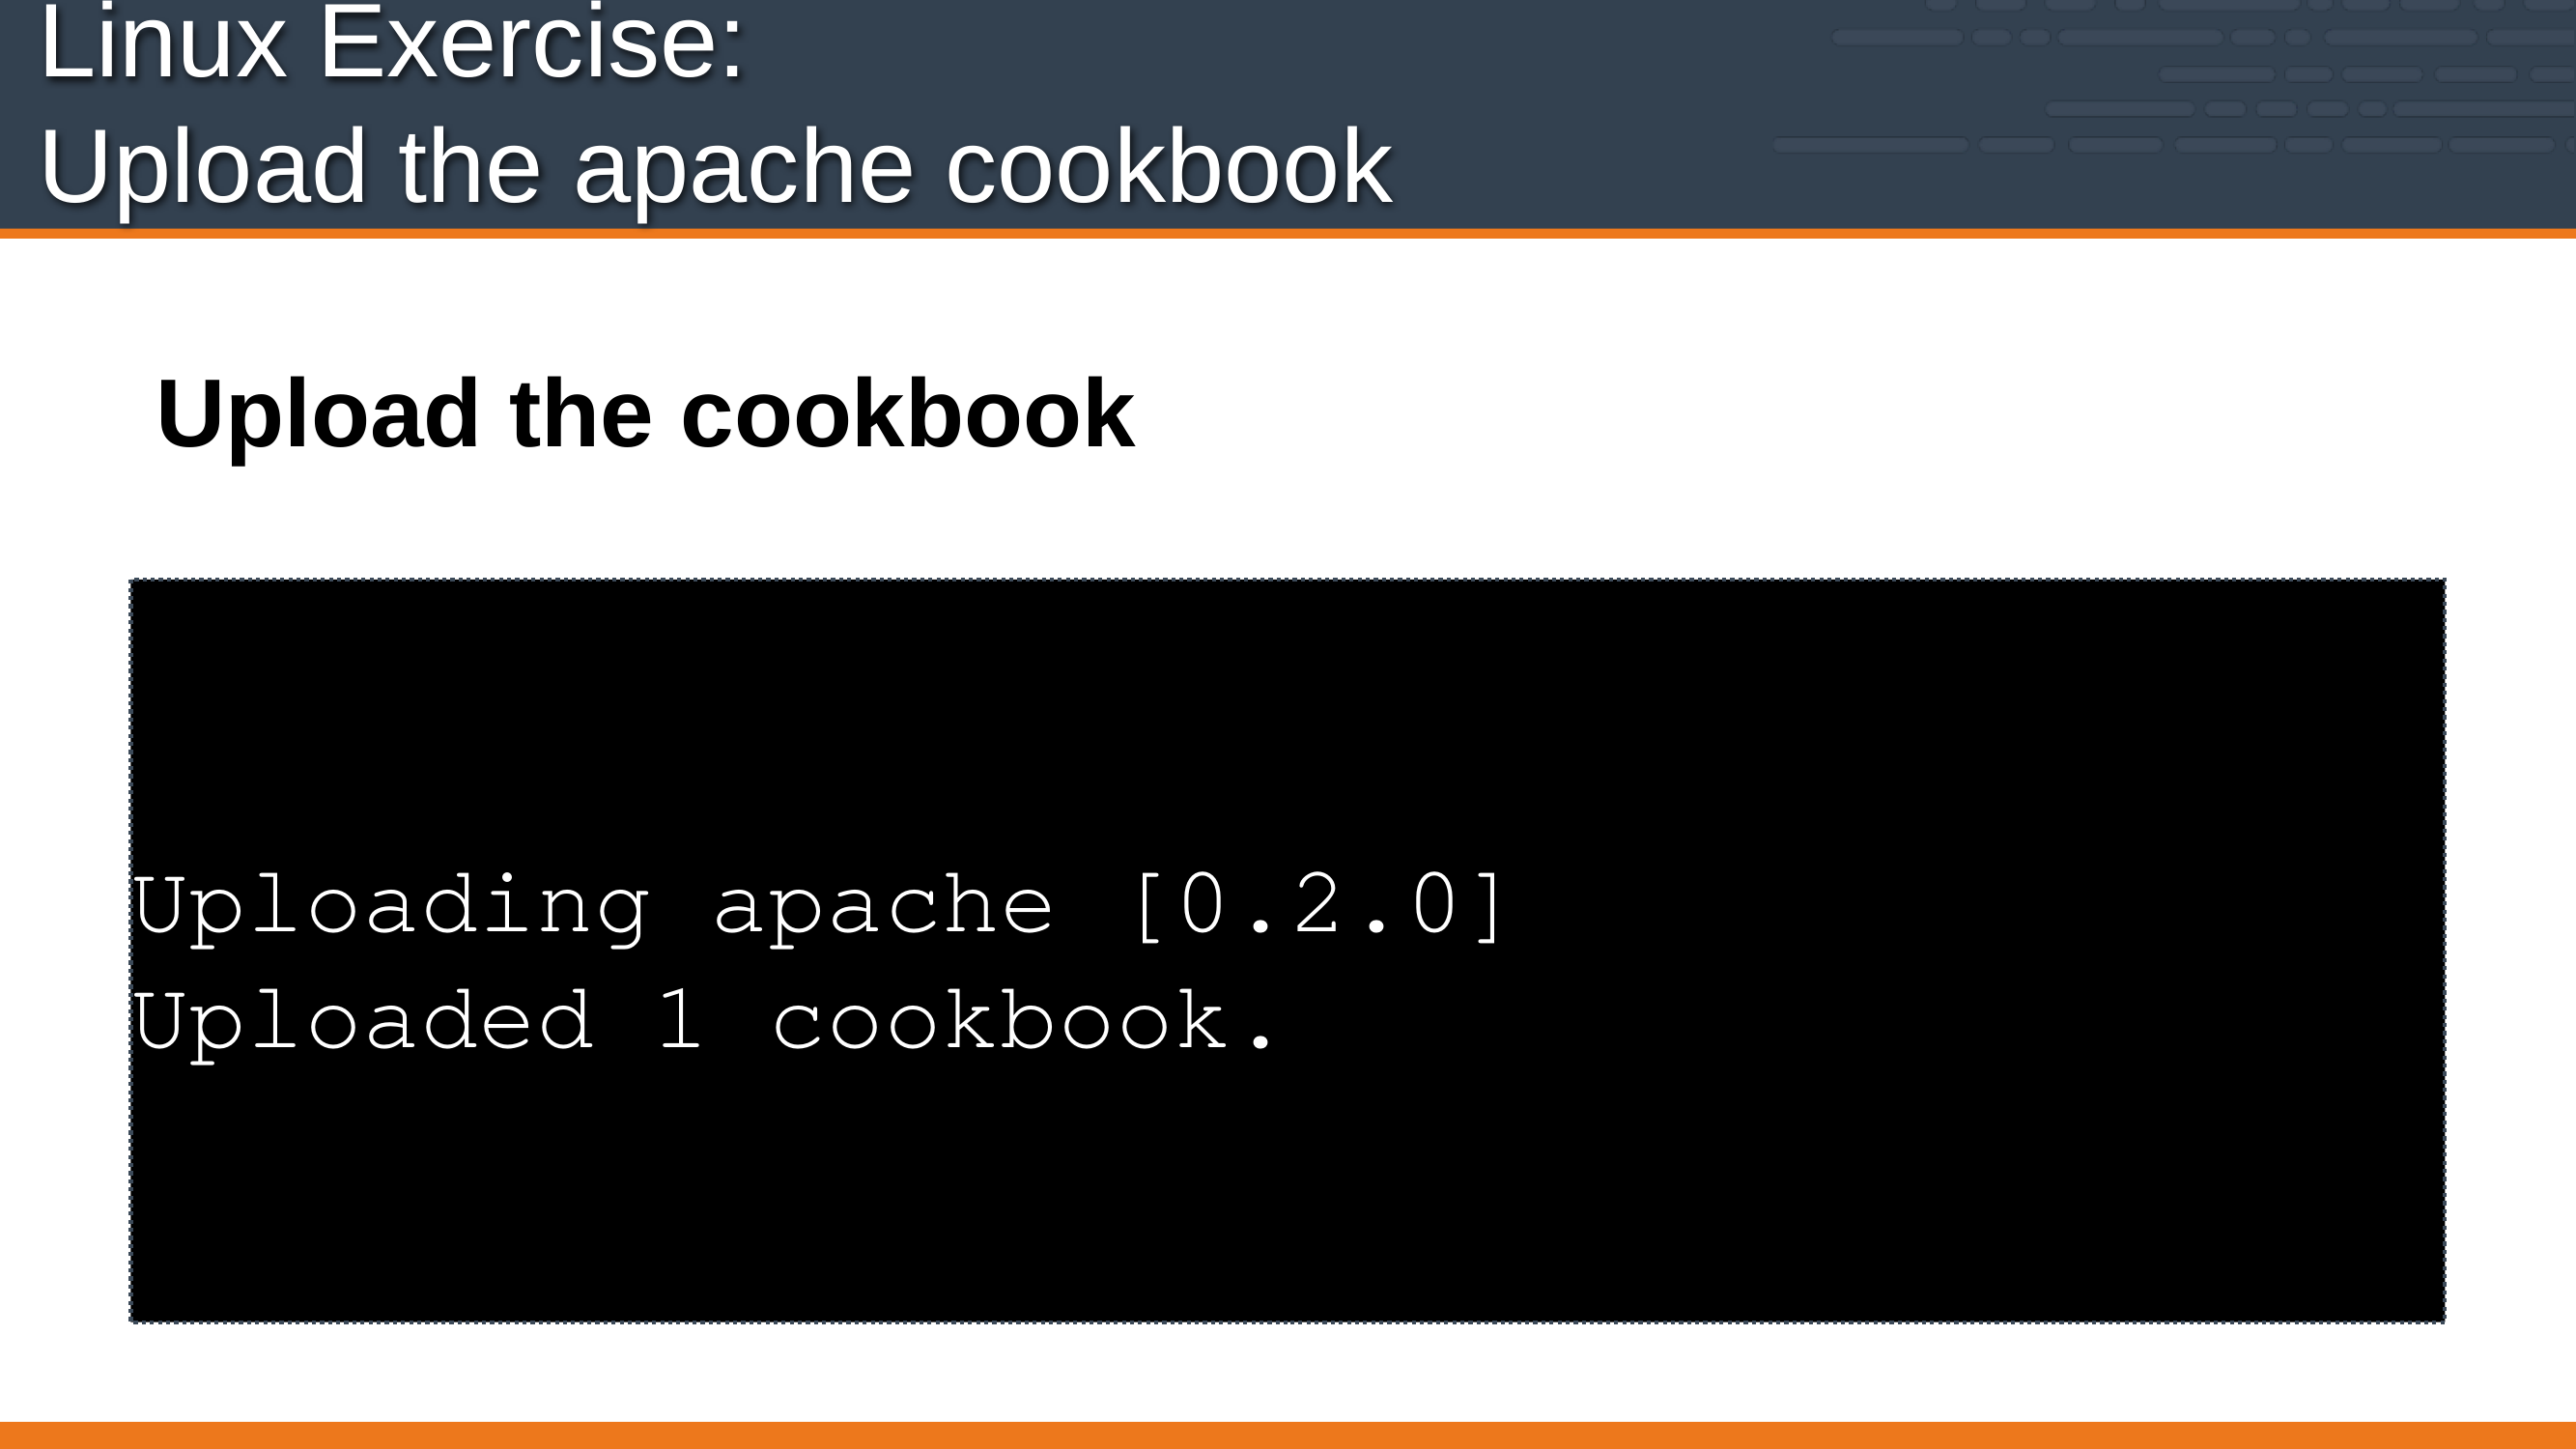

# Linux Exercise: Upload the apache cookbook
Upload the cookbook
Uploading apache [0.2.0]
Uploaded 1 cookbook.